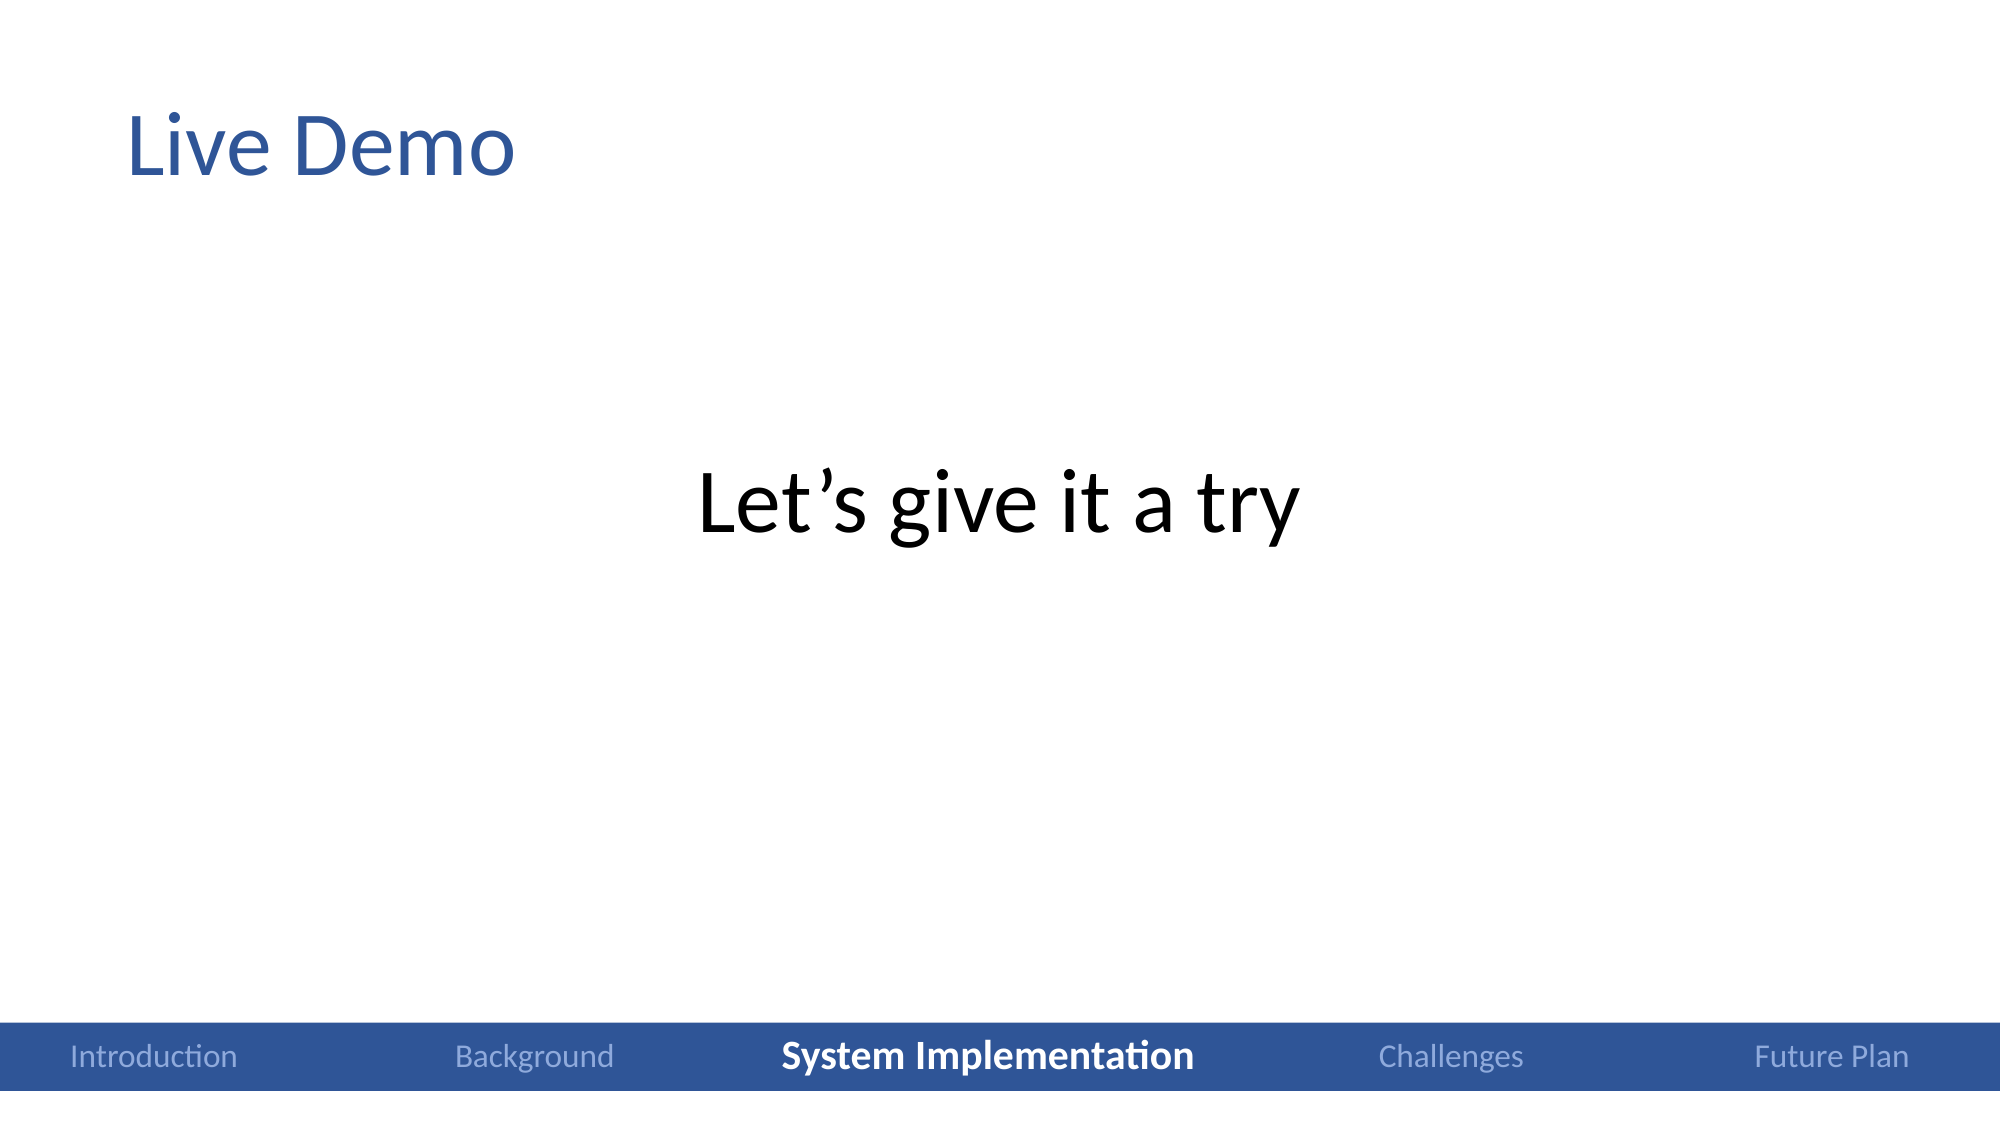

Live Demo
Let’s give it a try

System Implementation
Challenges

Future Plan

Background
Introduction